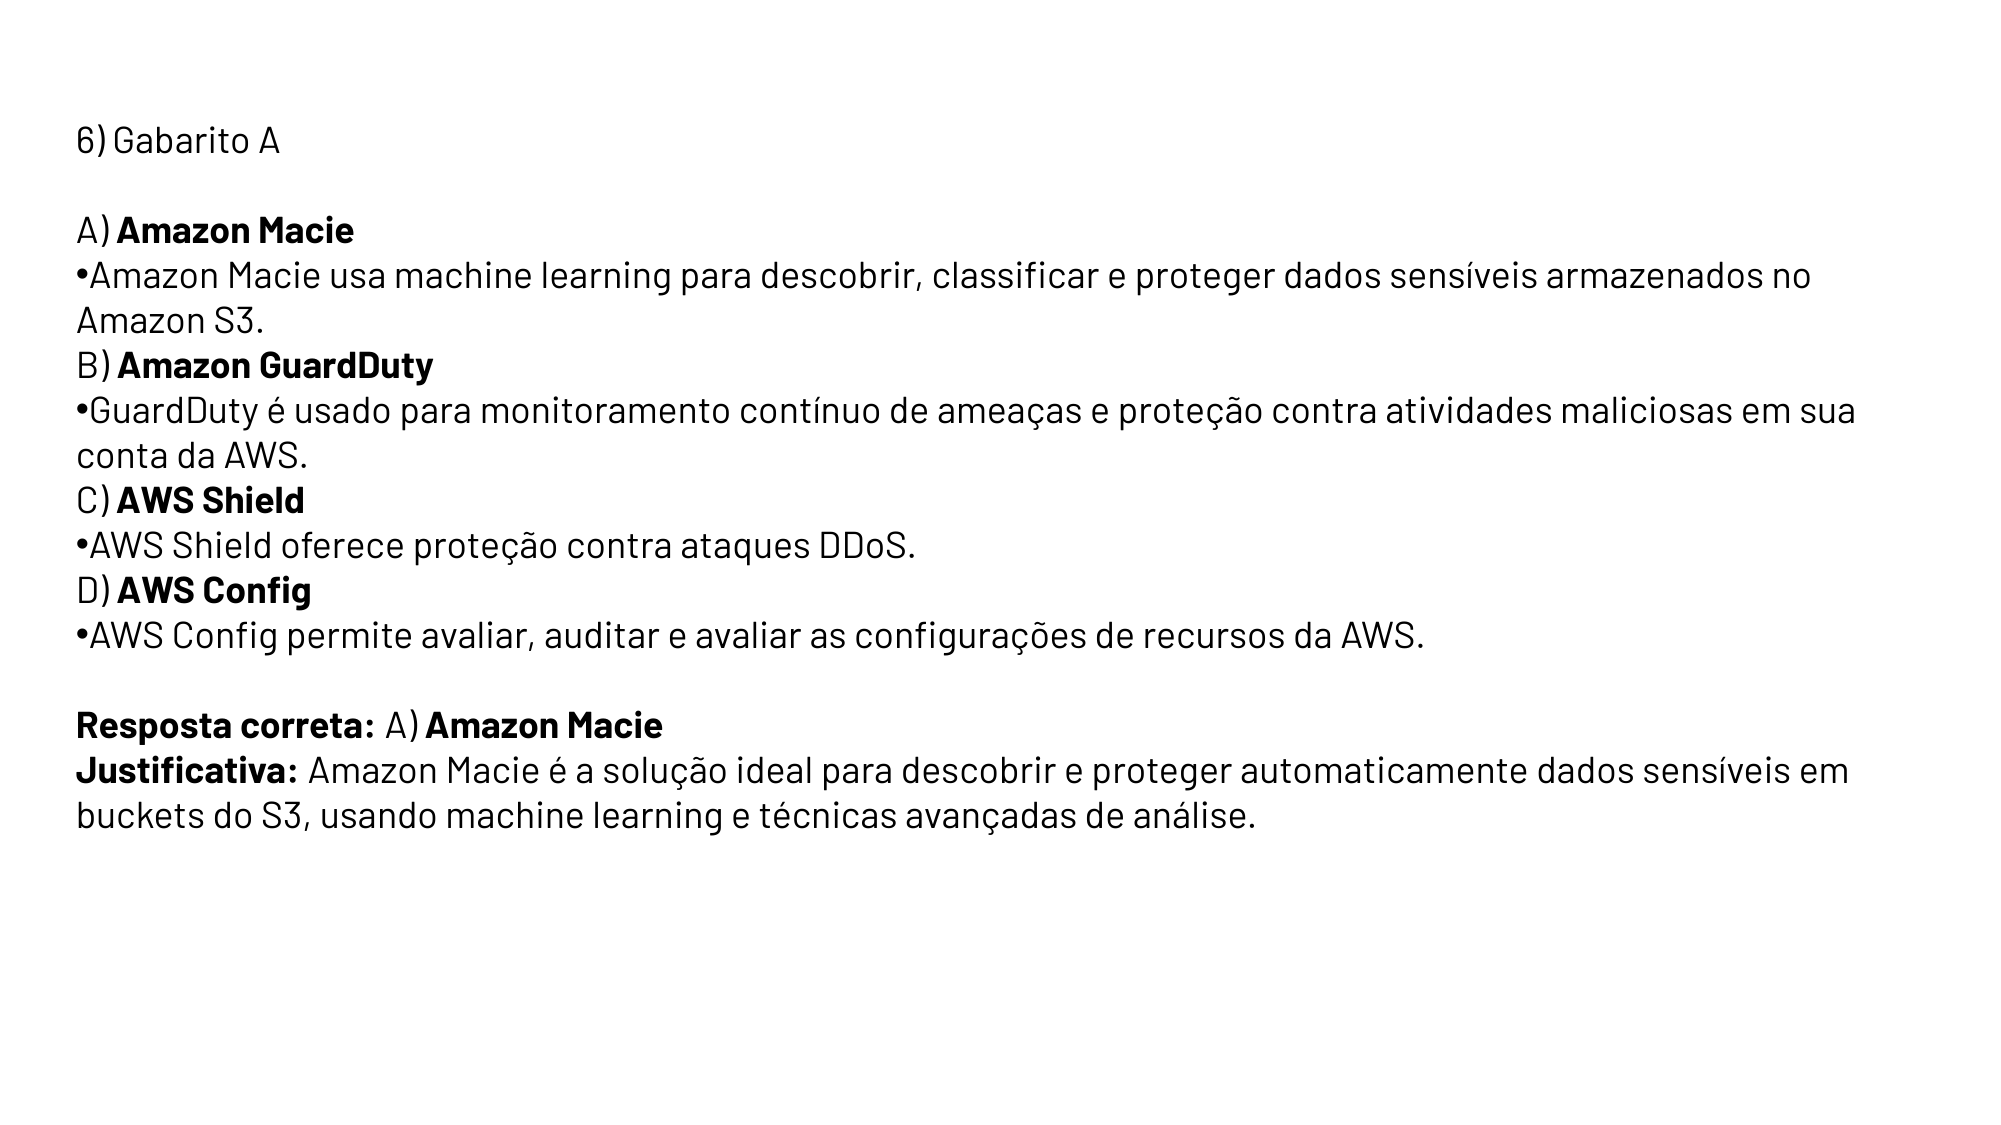

6) Gabarito A

A) Amazon Macie
Amazon Macie usa machine learning para descobrir, classificar e proteger dados sensíveis armazenados no Amazon S3.
B) Amazon GuardDuty
GuardDuty é usado para monitoramento contínuo de ameaças e proteção contra atividades maliciosas em sua conta da AWS.
C) AWS Shield
AWS Shield oferece proteção contra ataques DDoS.
D) AWS Config
AWS Config permite avaliar, auditar e avaliar as configurações de recursos da AWS.

Resposta correta: A) Amazon Macie
Justificativa: Amazon Macie é a solução ideal para descobrir e proteger automaticamente dados sensíveis em buckets do S3, usando machine learning e técnicas avançadas de análise.